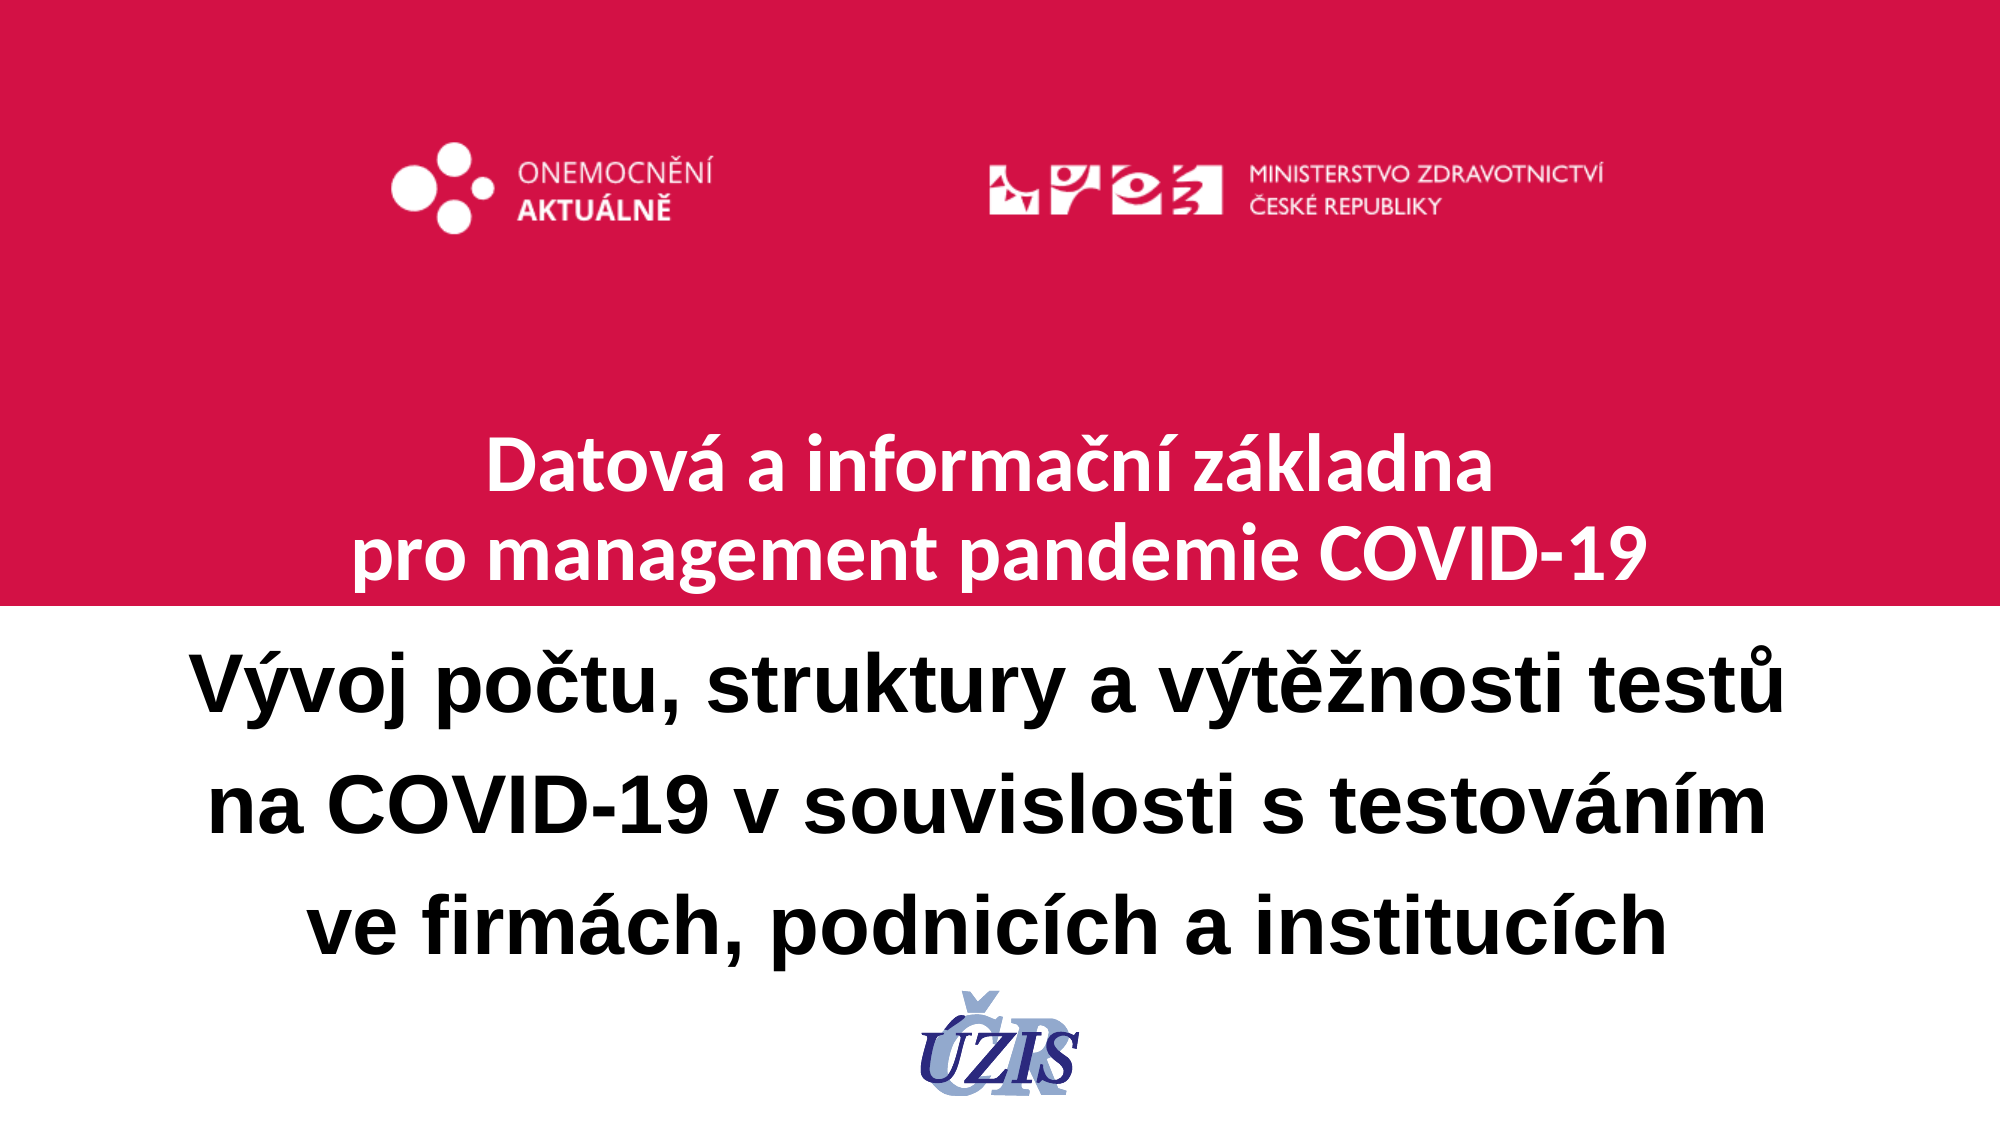

# Datová a informační základna pro management pandemie COVID-19
Vývoj počtu, struktury a výtěžnosti testů
na COVID-19 v souvislosti s testováním
ve firmách, podnicích a institucích